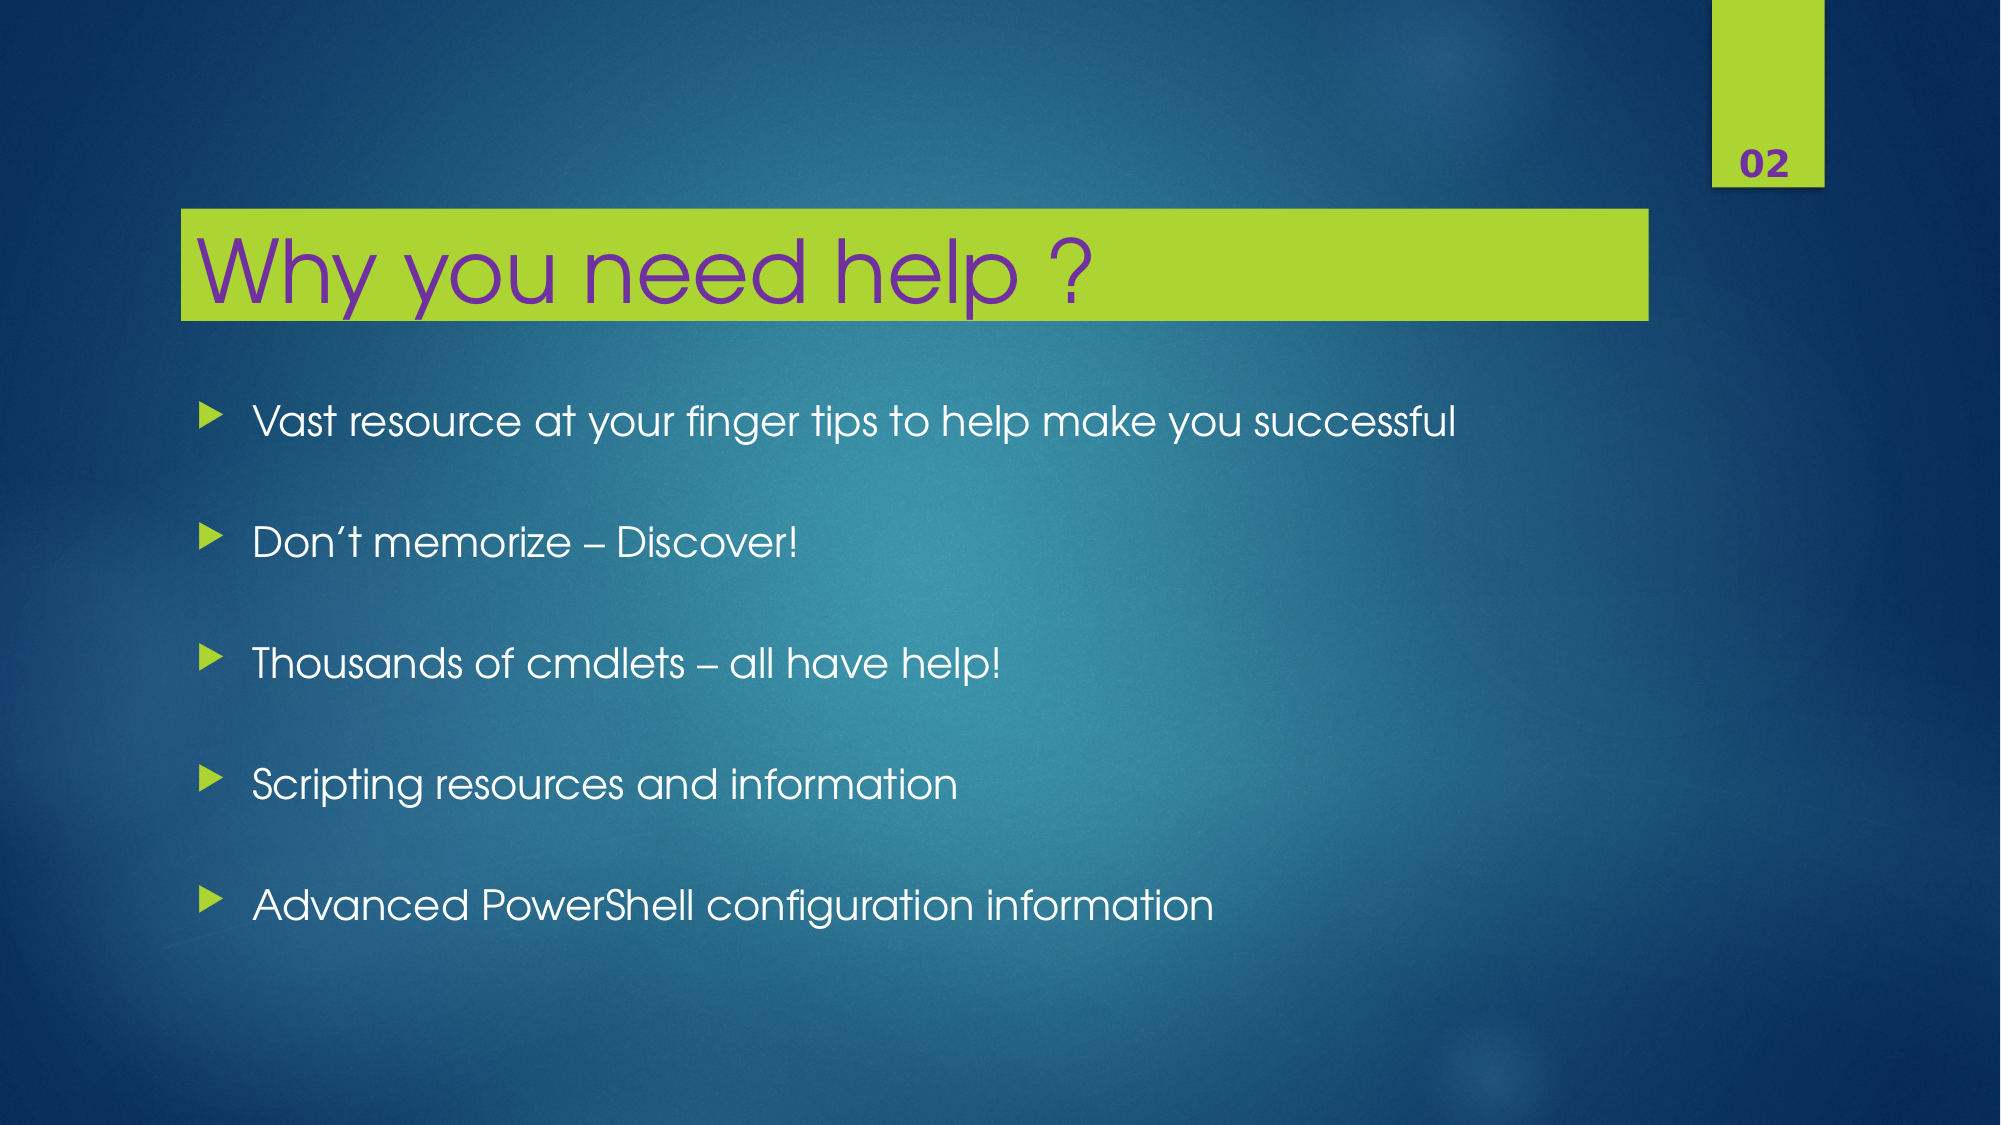

02
# Why you need help ?
Vast resource at your finger tips to help make you successful
Don’t memorize – Discover!
Thousands of cmdlets – all have help!
Scripting resources and information
Advanced PowerShell configuration information